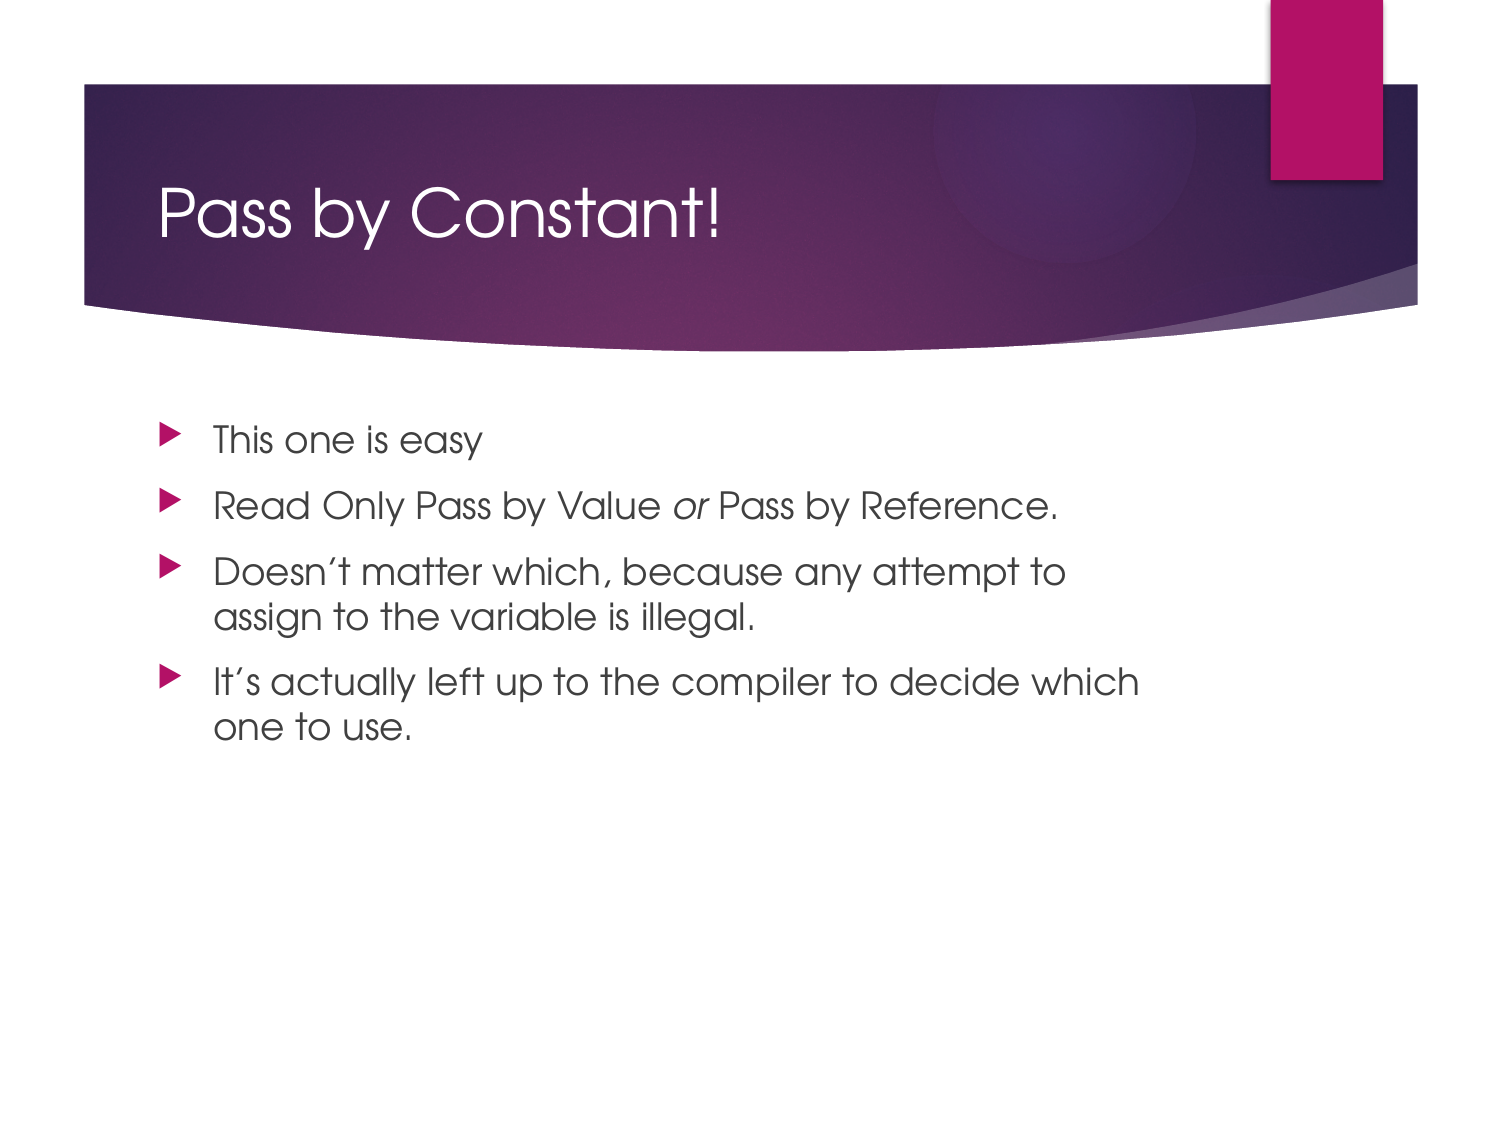

# Pass by Constant!
This one is easy
Read Only Pass by Value or Pass by Reference.
Doesn’t matter which, because any attempt to assign to the variable is illegal.
It’s actually left up to the compiler to decide which one to use.